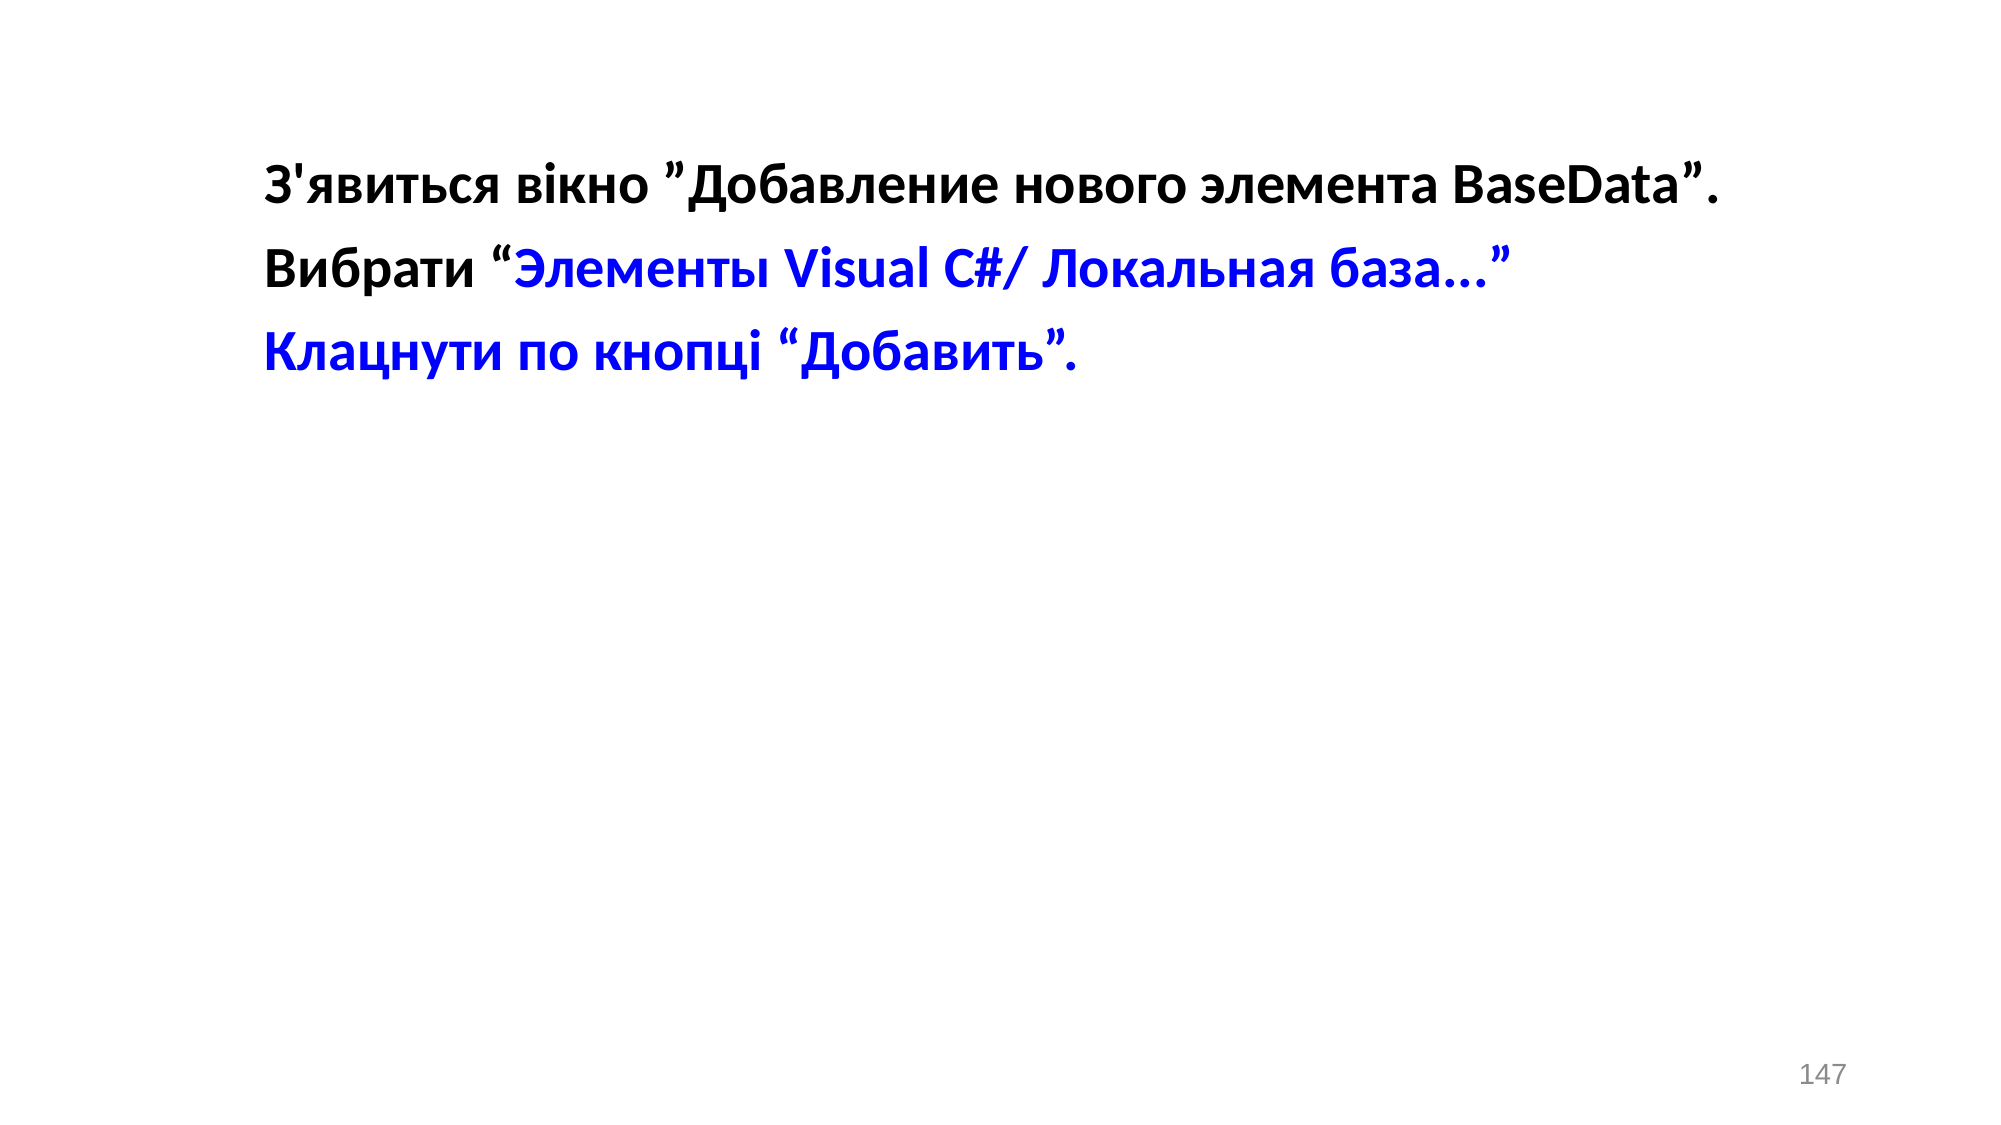

З'явиться вікно ”Добавление нового элемента BaseData”.
Вибрати “Элементы Visual C#/ Локальная база...”
Клацнути по кнопці “Добавить”.
147